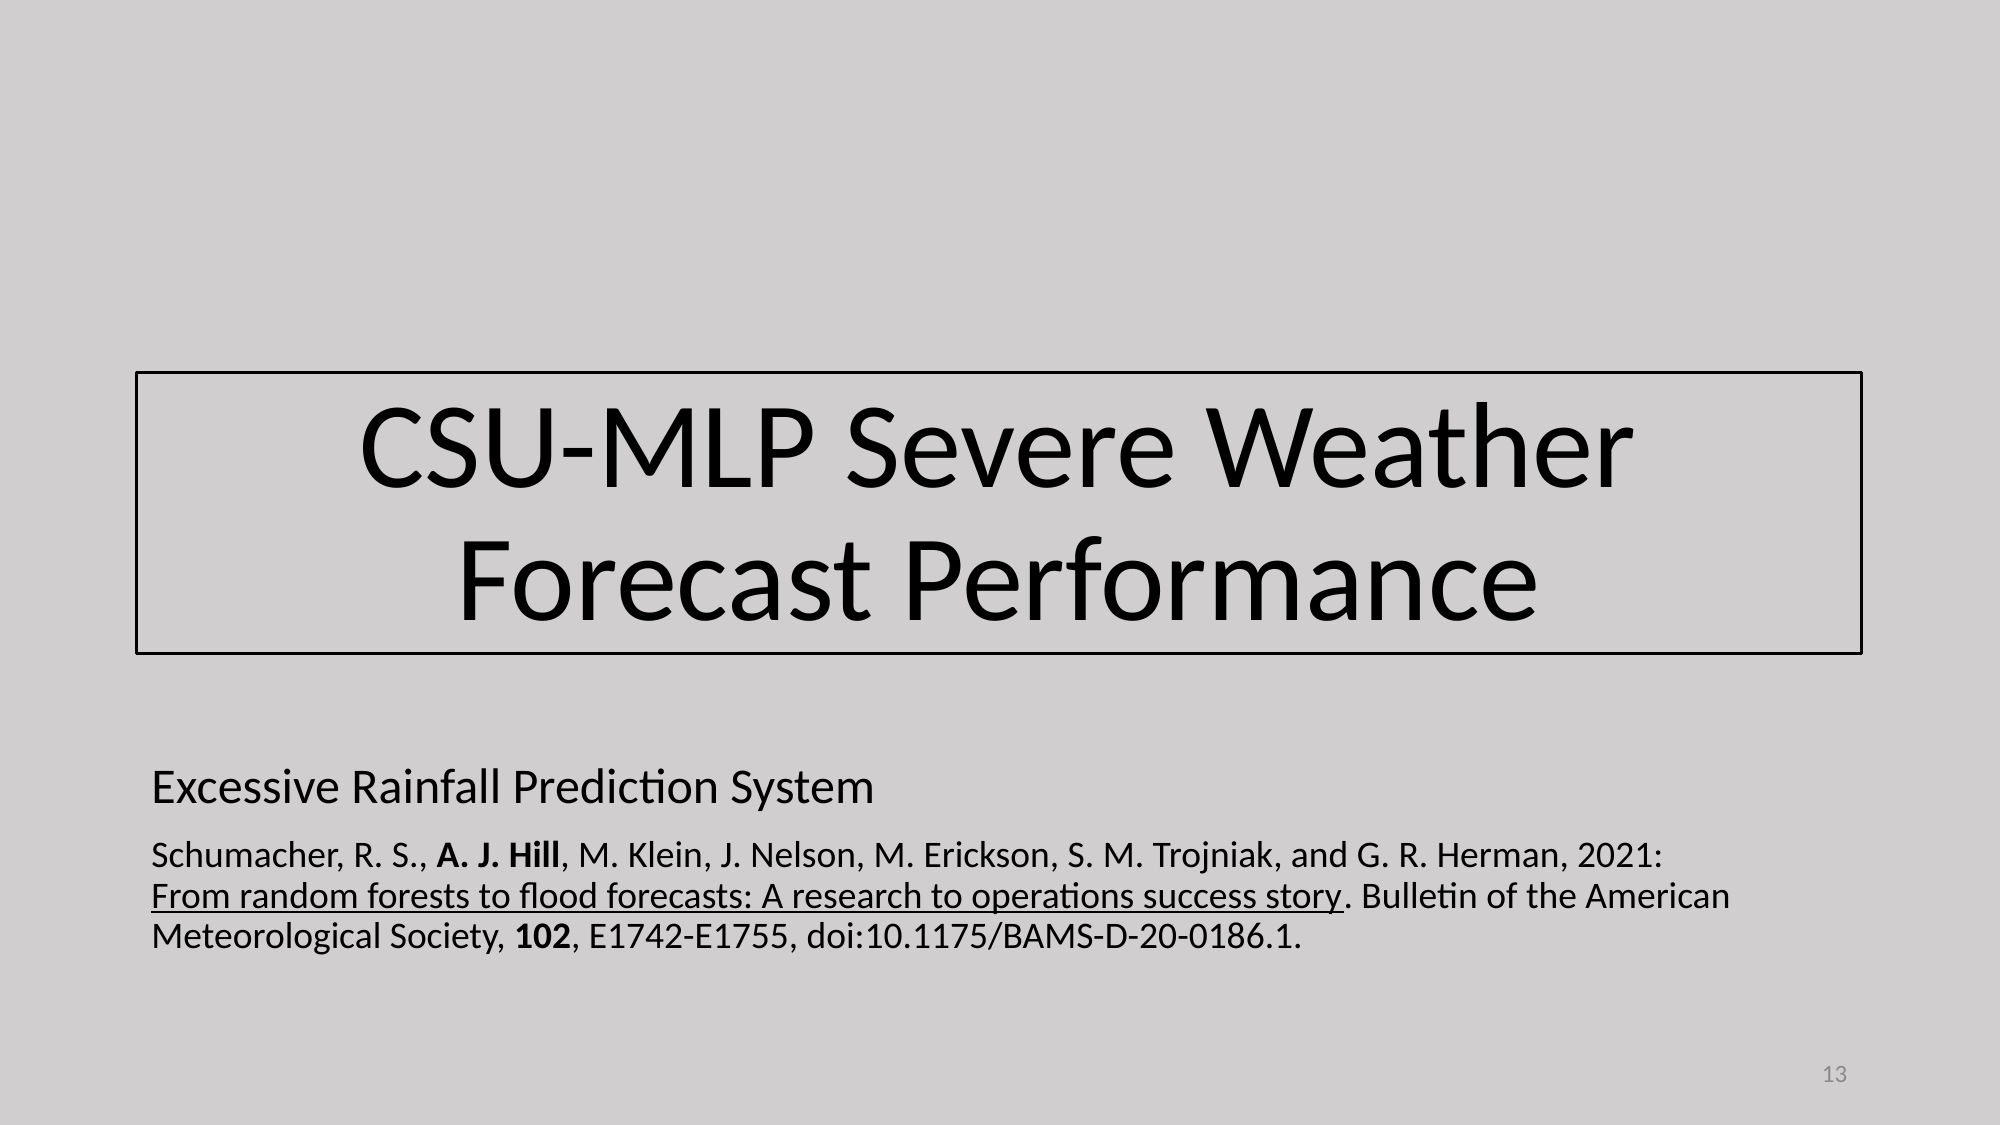

# CSU-MLP Severe Weather Forecast Performance
Excessive Rainfall Prediction System
Schumacher, R. S., A. J. Hill, M. Klein, J. Nelson, M. Erickson, S. M. Trojniak, and G. R. Herman, 2021: From random forests to flood forecasts: A research to operations success story. Bulletin of the American Meteorological Society, 102, E1742-E1755, doi:10.1175/BAMS-D-20-0186.1.
13